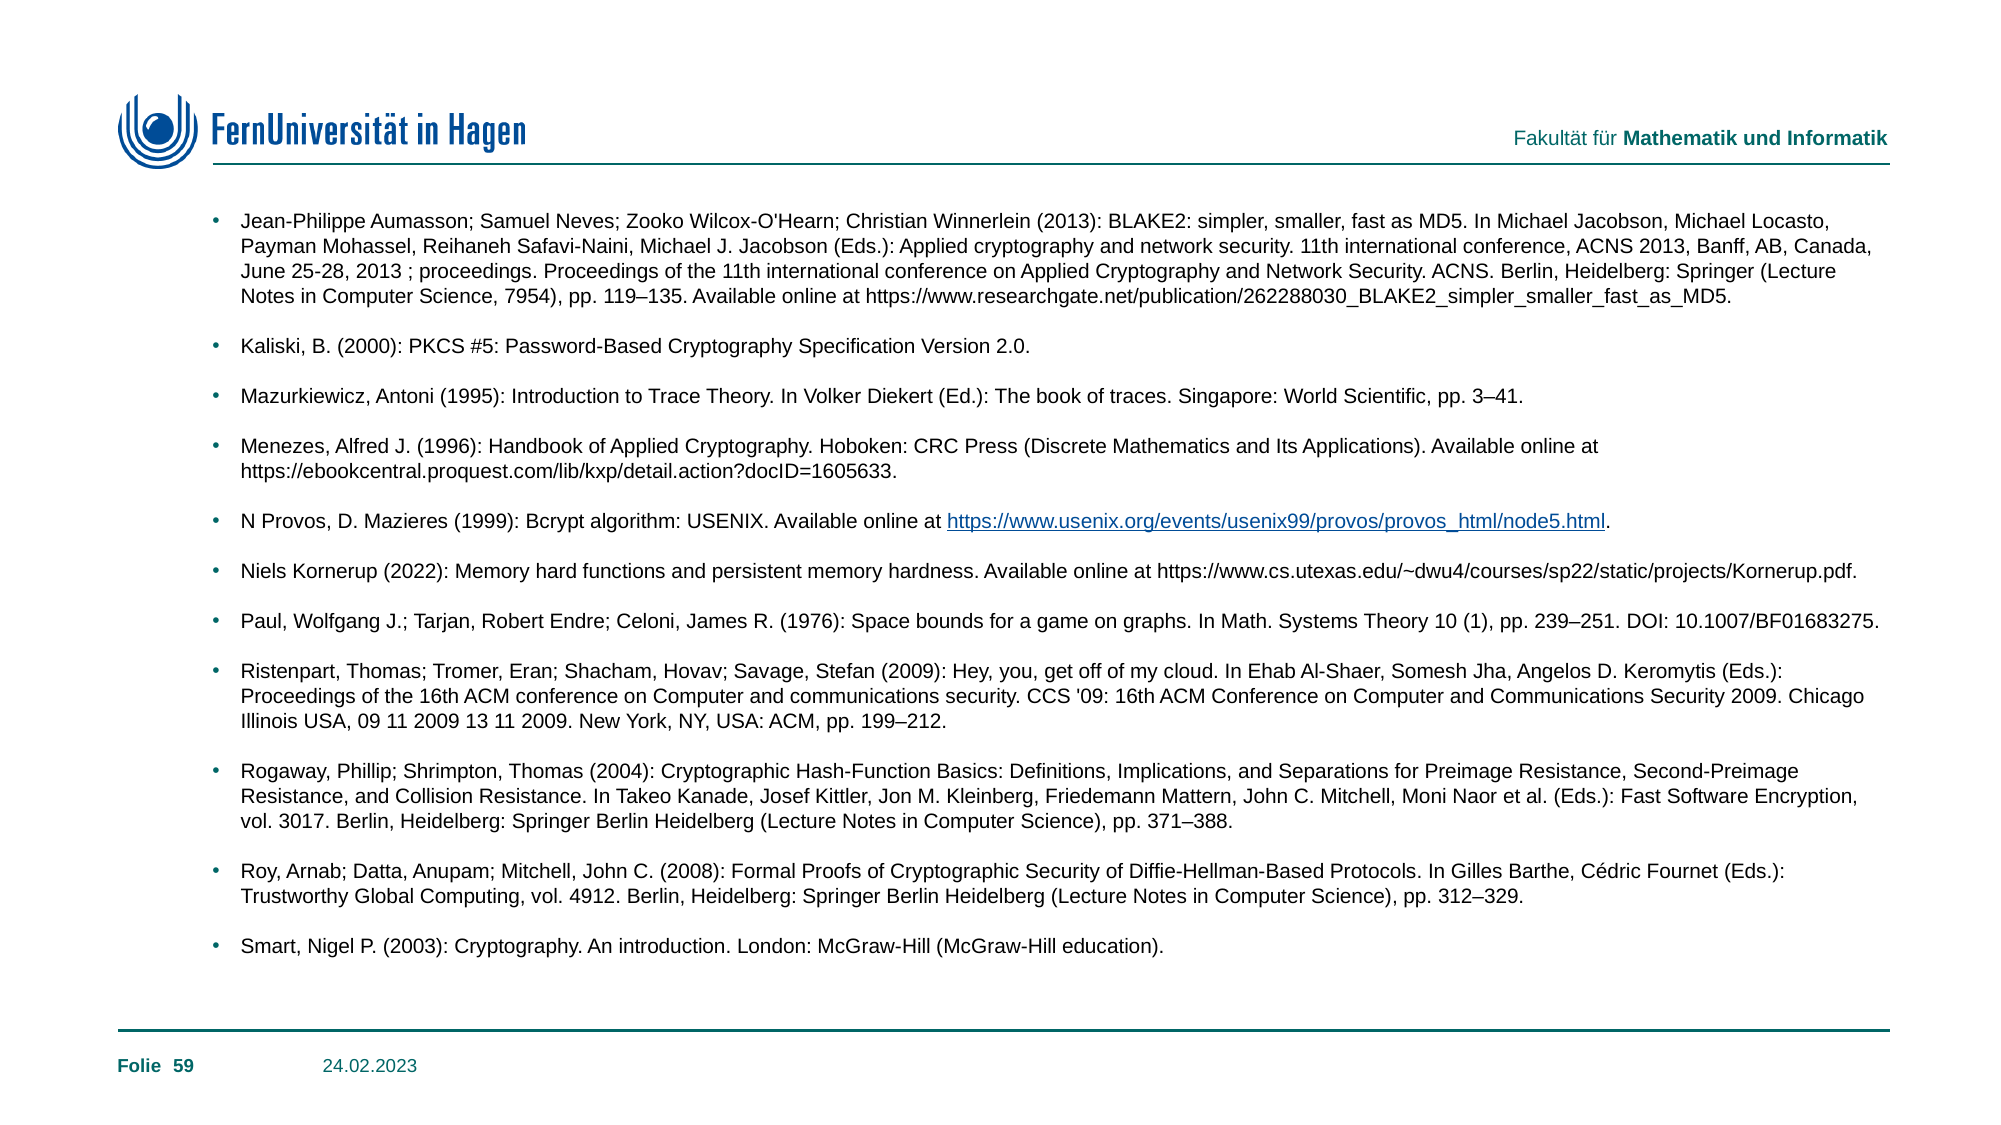

Jean-Philippe Aumasson; Samuel Neves; Zooko Wilcox-O'Hearn; Christian Winnerlein (2013): BLAKE2: simpler, smaller, fast as MD5. In Michael Jacobson, Michael Locasto, Payman Mohassel, Reihaneh Safavi-Naini, Michael J. Jacobson (Eds.): Applied cryptography and network security. 11th international conference, ACNS 2013, Banff, AB, Canada, June 25-28, 2013 ; proceedings. Proceedings of the 11th international conference on Applied Cryptography and Network Security. ACNS. Berlin, Heidelberg: Springer (Lecture Notes in Computer Science, 7954), pp. 119–135. Available online at https://www.researchgate.net/publication/262288030_BLAKE2_simpler_smaller_fast_as_MD5.
Kaliski, B. (2000): PKCS #5: Password-Based Cryptography Specification Version 2.0.
Mazurkiewicz, Antoni (1995): Introduction to Trace Theory. In Volker Diekert (Ed.): The book of traces. Singapore: World Scientific, pp. 3–41.
Menezes, Alfred J. (1996): Handbook of Applied Cryptography. Hoboken: CRC Press (Discrete Mathematics and Its Applications). Available online at https://ebookcentral.proquest.com/lib/kxp/detail.action?docID=1605633.
N Provos, D. Mazieres (1999): Bcrypt algorithm: USENIX. Available online at https://www.usenix.org/events/usenix99/provos/provos_html/node5.html.
Niels Kornerup (2022): Memory hard functions and persistent memory hardness. Available online at https://www.cs.utexas.edu/~dwu4/courses/sp22/static/projects/Kornerup.pdf.
Paul, Wolfgang J.; Tarjan, Robert Endre; Celoni, James R. (1976): Space bounds for a game on graphs. In Math. Systems Theory 10 (1), pp. 239–251. DOI: 10.1007/BF01683275.
Ristenpart, Thomas; Tromer, Eran; Shacham, Hovav; Savage, Stefan (2009): Hey, you, get off of my cloud. In Ehab Al-Shaer, Somesh Jha, Angelos D. Keromytis (Eds.): Proceedings of the 16th ACM conference on Computer and communications security. CCS '09: 16th ACM Conference on Computer and Communications Security 2009. Chicago Illinois USA, 09 11 2009 13 11 2009. New York, NY, USA: ACM, pp. 199–212.
Rogaway, Phillip; Shrimpton, Thomas (2004): Cryptographic Hash-Function Basics: Definitions, Implications, and Separations for Preimage Resistance, Second-Preimage Resistance, and Collision Resistance. In Takeo Kanade, Josef Kittler, Jon M. Kleinberg, Friedemann Mattern, John C. Mitchell, Moni Naor et al. (Eds.): Fast Software Encryption, vol. 3017. Berlin, Heidelberg: Springer Berlin Heidelberg (Lecture Notes in Computer Science), pp. 371–388.
Roy, Arnab; Datta, Anupam; Mitchell, John C. (2008): Formal Proofs of Cryptographic Security of Diffie-Hellman-Based Protocols. In Gilles Barthe, Cédric Fournet (Eds.): Trustworthy Global Computing, vol. 4912. Berlin, Heidelberg: Springer Berlin Heidelberg (Lecture Notes in Computer Science), pp. 312–329.
Smart, Nigel P. (2003): Cryptography. An introduction. London: McGraw-Hill (McGraw-Hill education).

59
24.02.2023